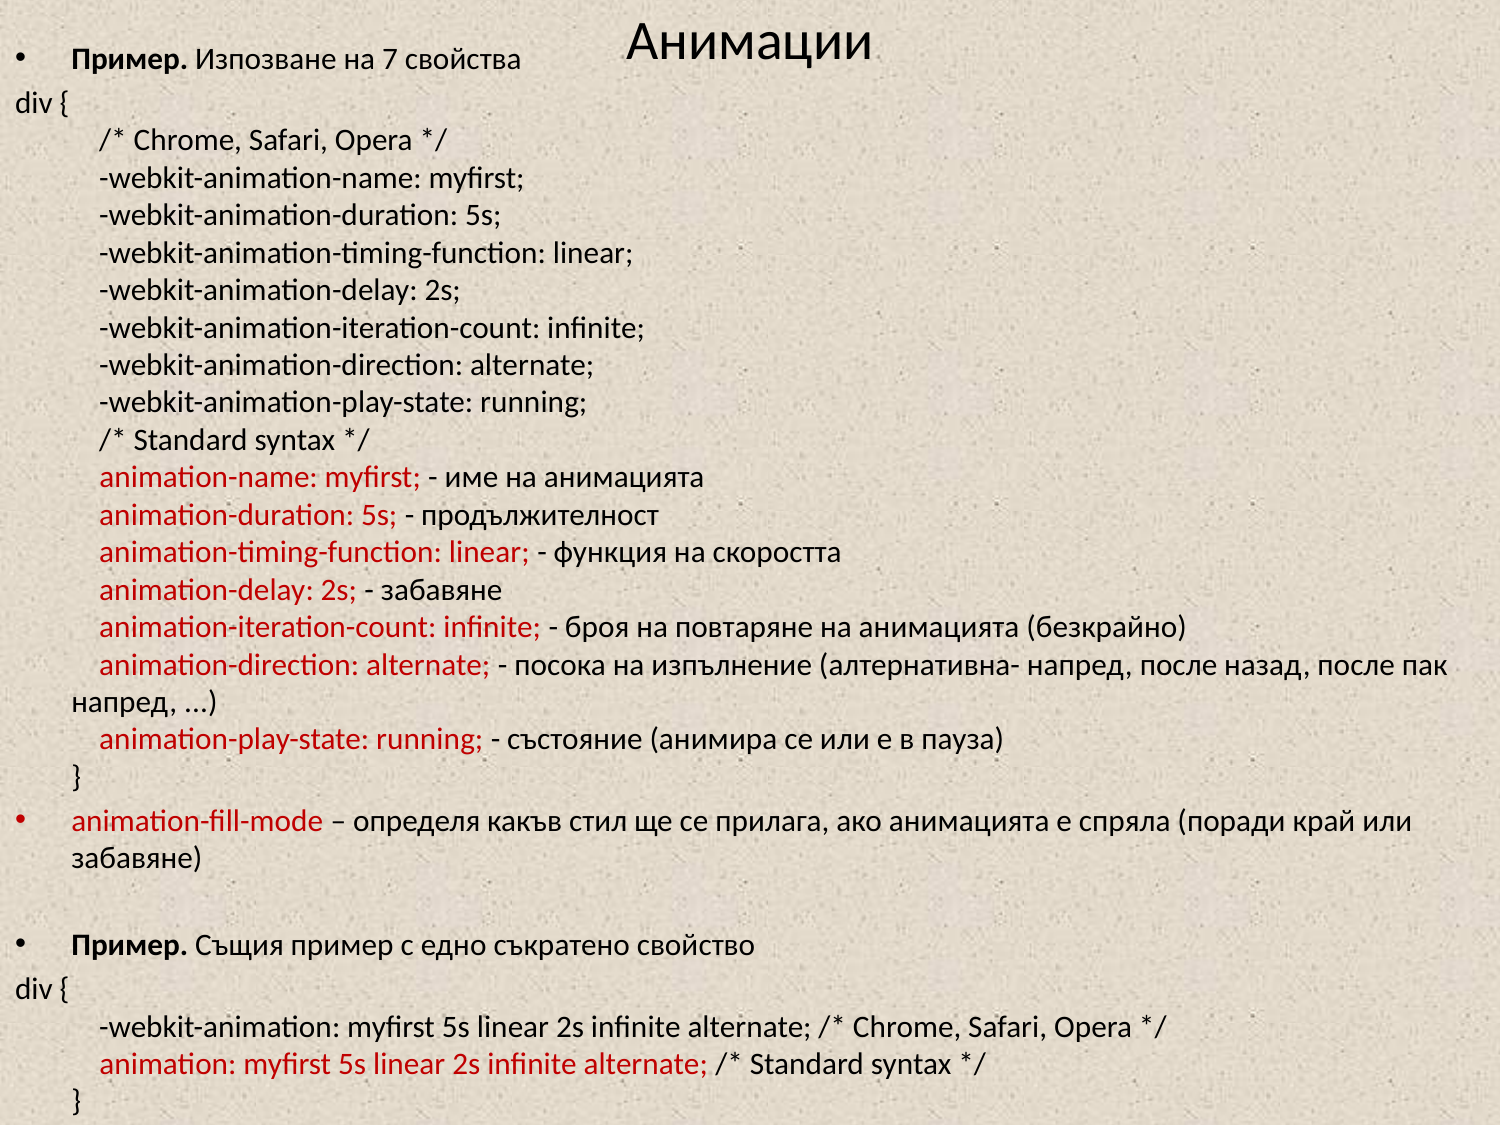

# Анимации
Пример. Изпозване на 7 свойства
div {
    /* Chrome, Safari, Opera */
    -webkit-animation-name: myfirst;
    -webkit-animation-duration: 5s;
    -webkit-animation-timing-function: linear;
    -webkit-animation-delay: 2s;
    -webkit-animation-iteration-count: infinite;
    -webkit-animation-direction: alternate;
    -webkit-animation-play-state: running;
    /* Standard syntax */
    animation-name: myfirst; - име на анимацията
    animation-duration: 5s; - продължителност
    animation-timing-function: linear; - функция на скоростта
    animation-delay: 2s; - забавяне
    animation-iteration-count: infinite; - броя на повтаряне на анимацията (безкрайно)
    animation-direction: alternate; - посока на изпълнение (алтернативна- напред, после назад, после пак напред, ...)
    animation-play-state: running; - състояние (анимира се или е в пауза)
}
animation-fill-mode – определя какъв стил ще се прилага, ако анимацията е спряла (поради край или забавяне)

Пример. Същия пример с едно съкратено свойство
div {
    -webkit-animation: myfirst 5s linear 2s infinite alternate; /* Chrome, Safari, Opera */
    animation: myfirst 5s linear 2s infinite alternate; /* Standard syntax */
}